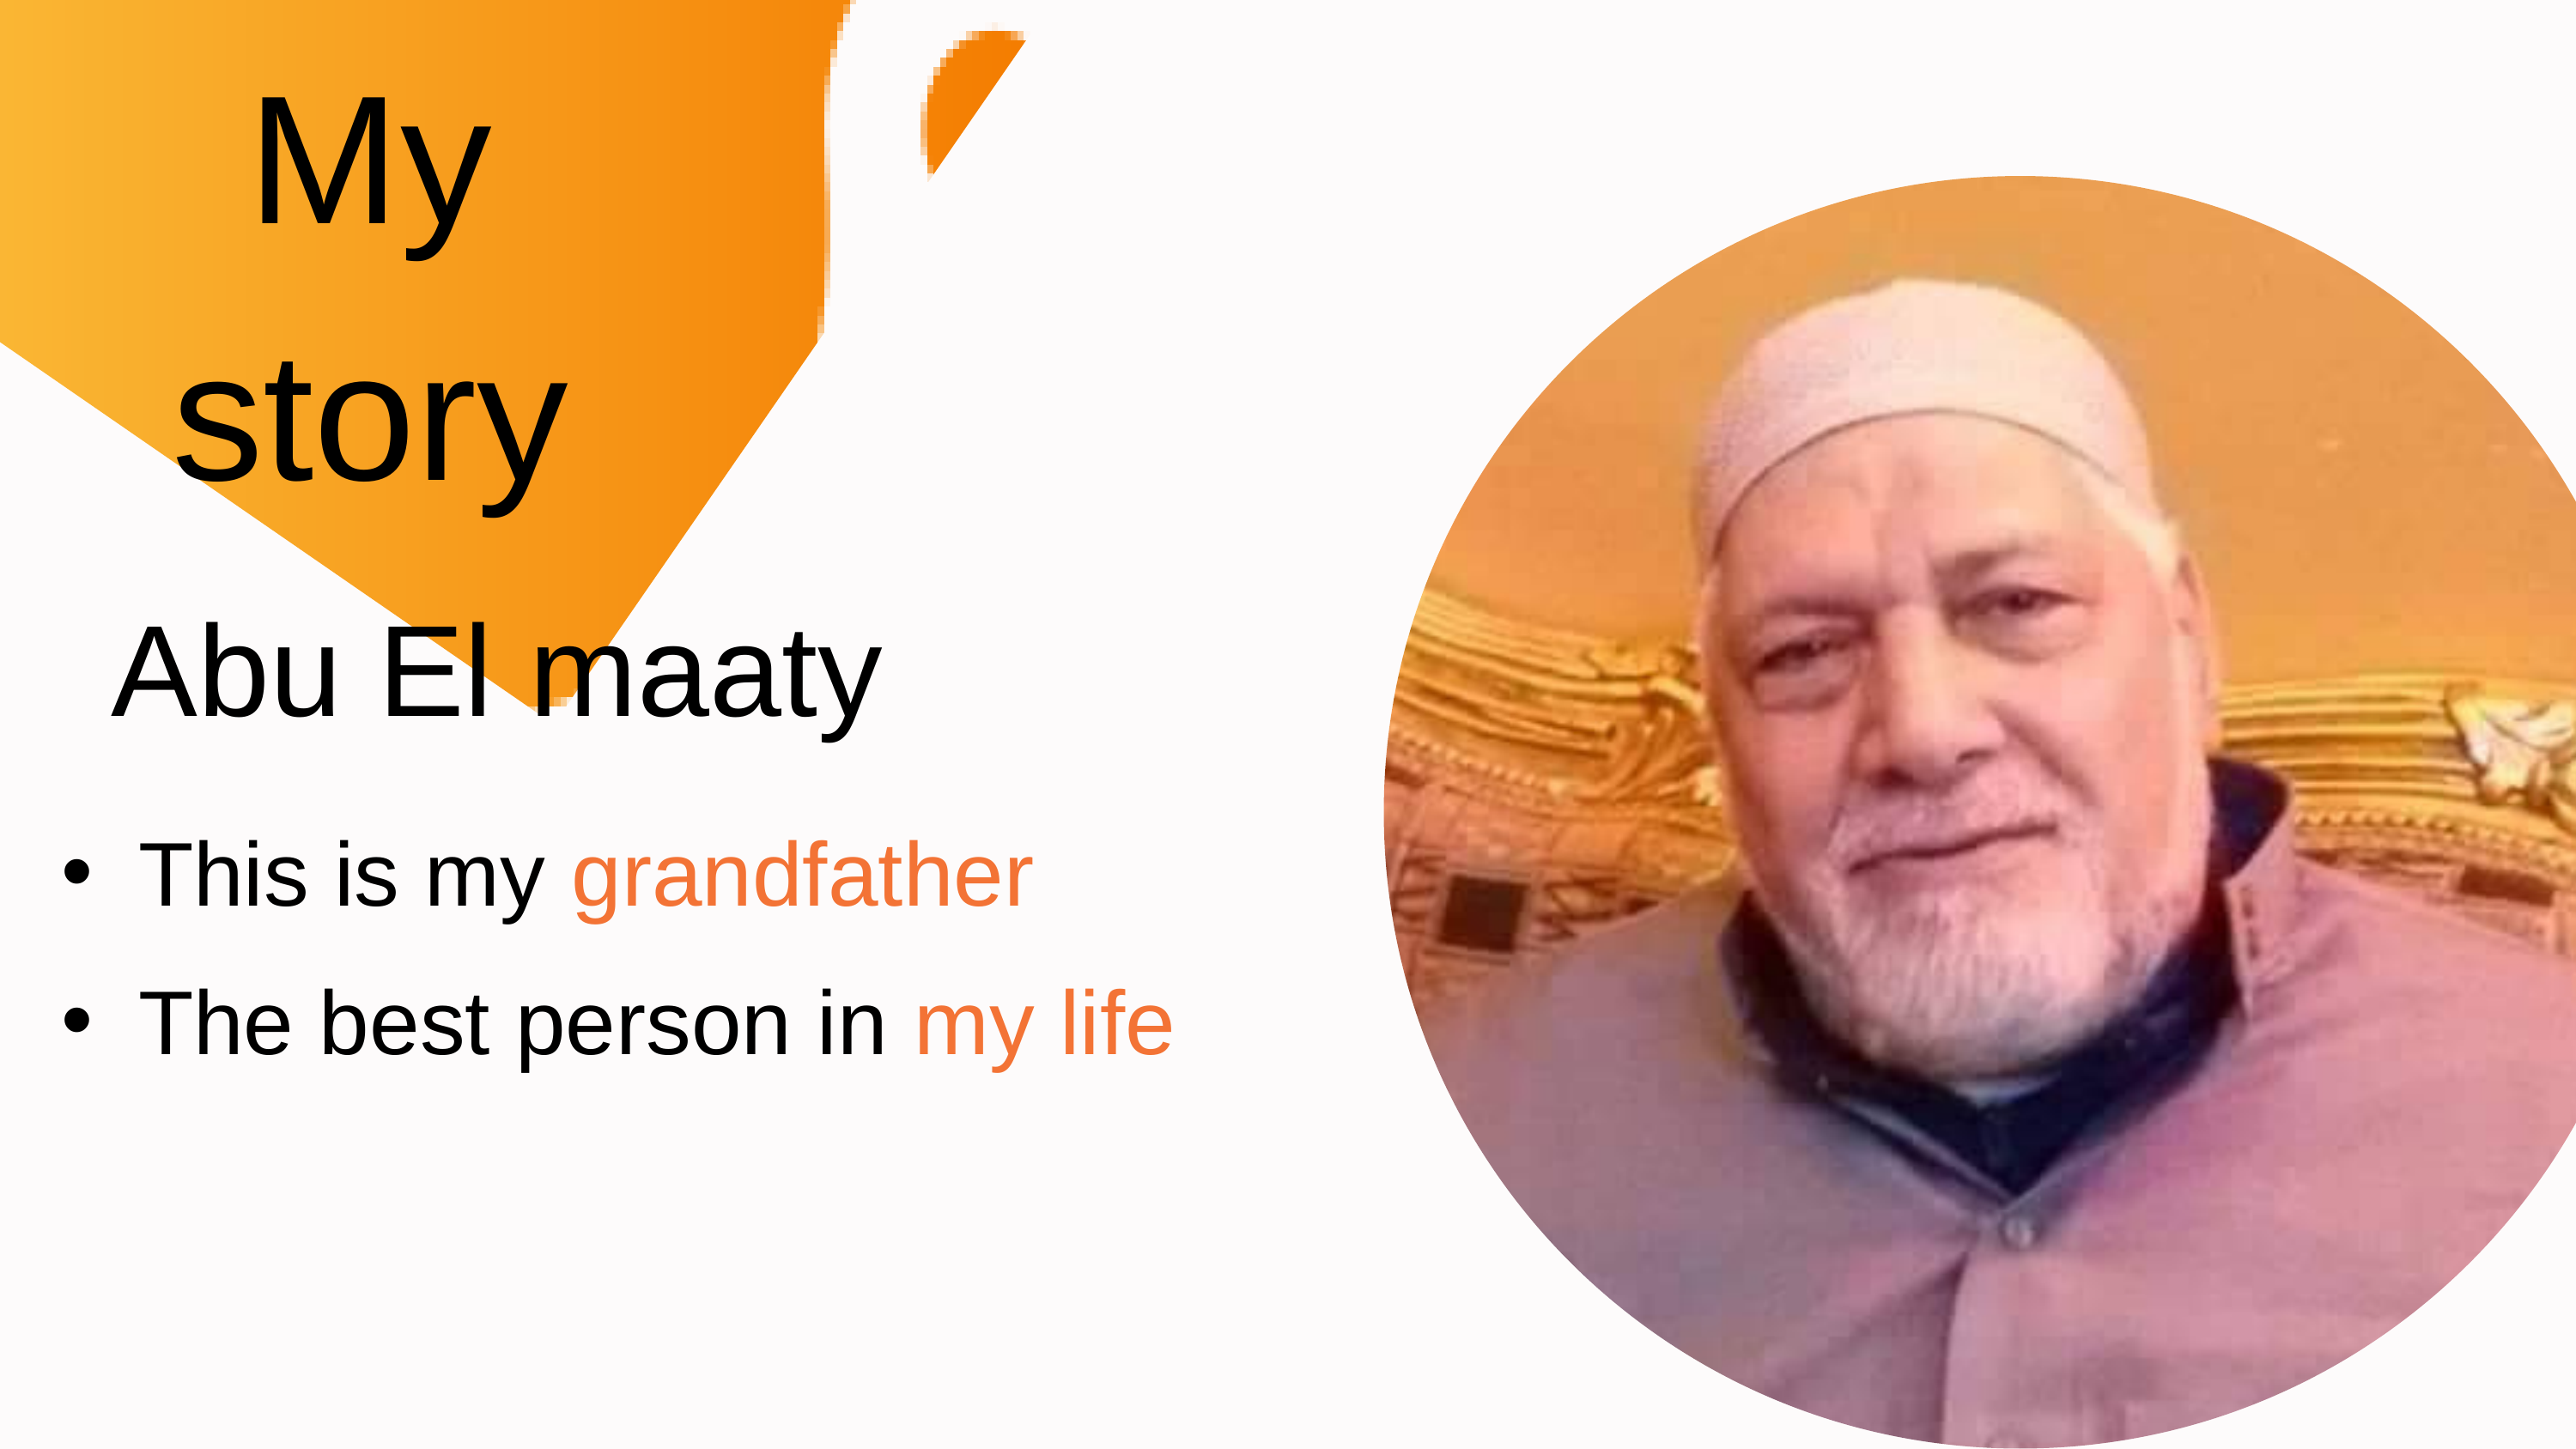

My story

Abu El maaty
This is my grandfather
The best person in my life